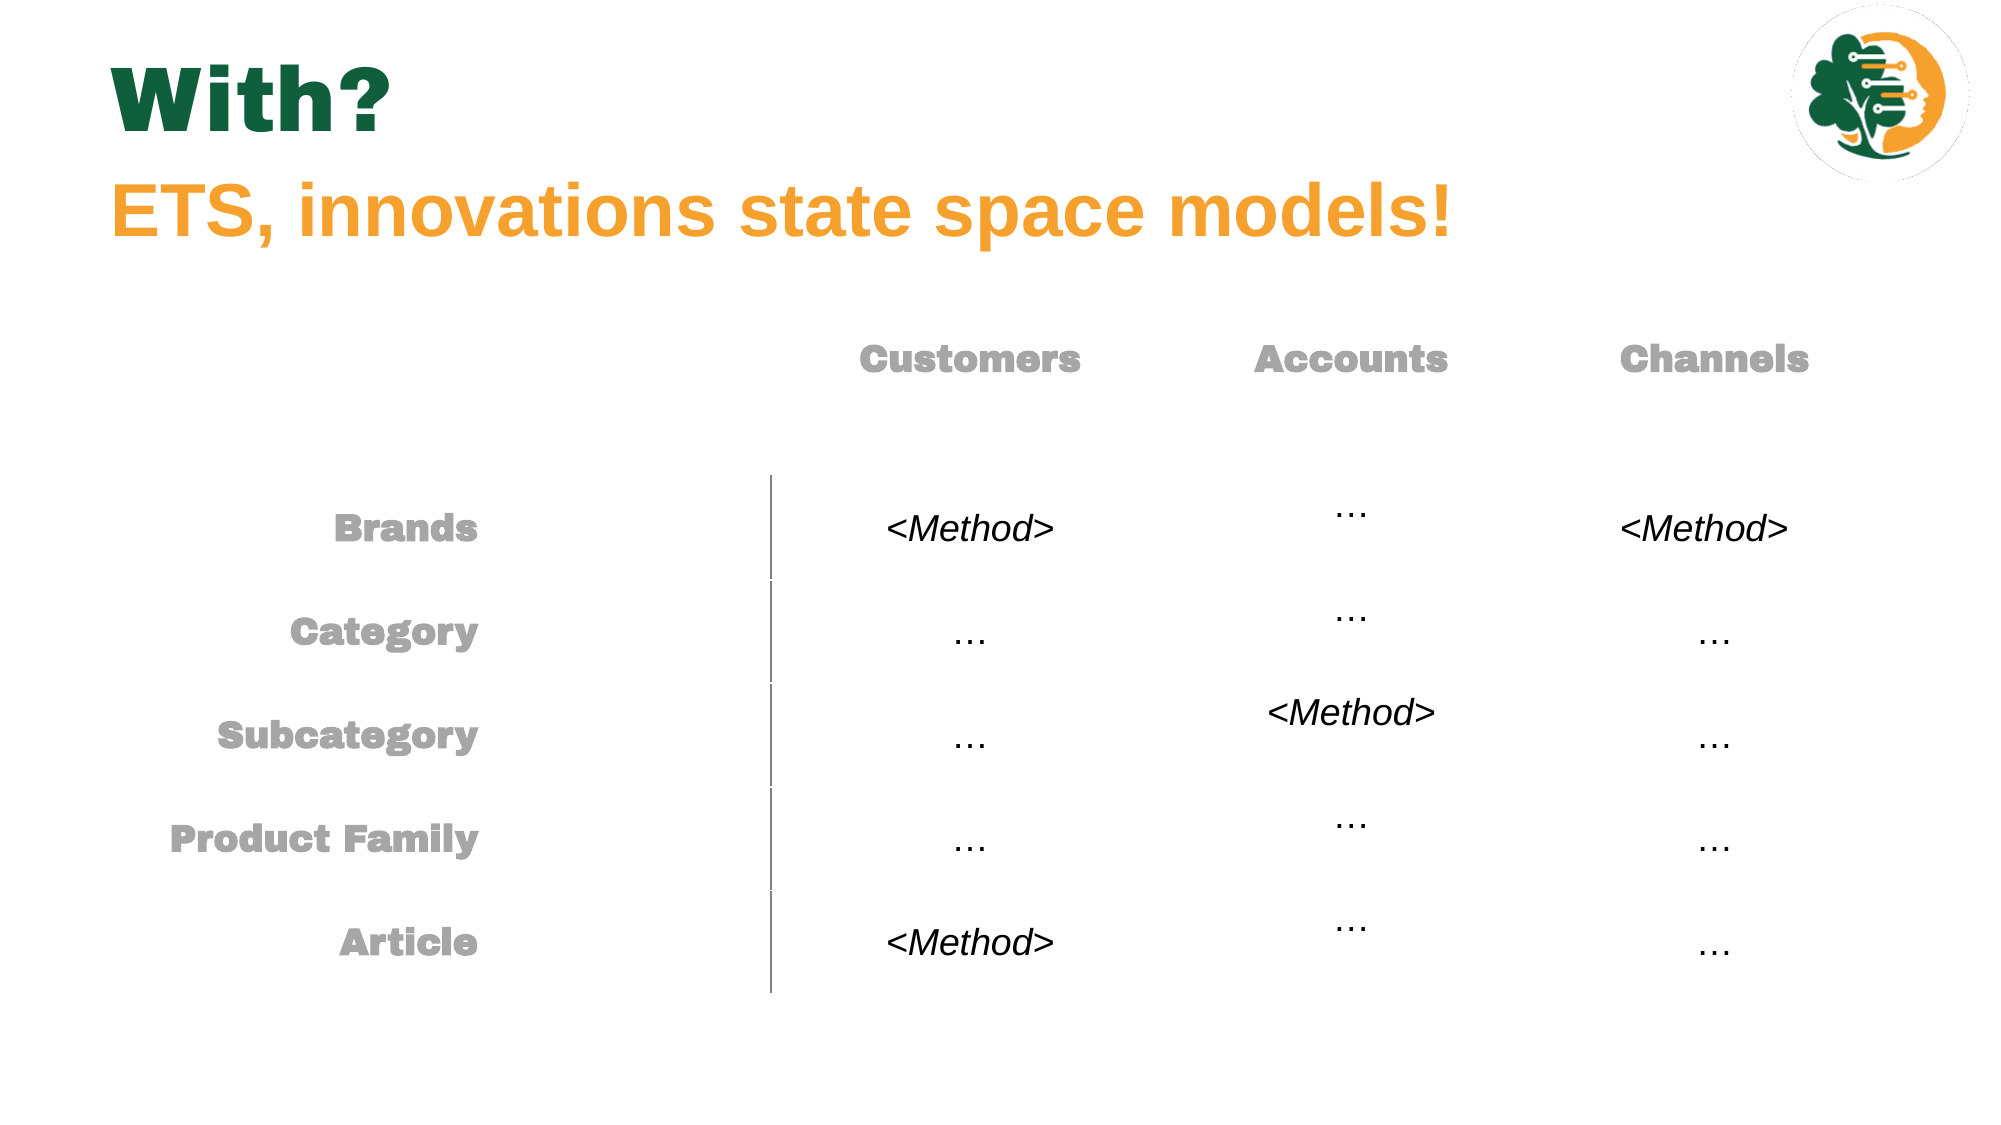

# With?
ETS, innovations state space models!
|  |  | Customers | Accounts | Channels |
| --- | --- | --- | --- | --- |
|  |  |  |  |  |
| Brands |  | <Method> | … | <Method> |
| Category |  | … | … | … |
| Subcategory |  | … | <Method> | … |
| Product Family |  | … | … | … |
| Article |  | <Method> | … | … |
|  |  |  |  |  |